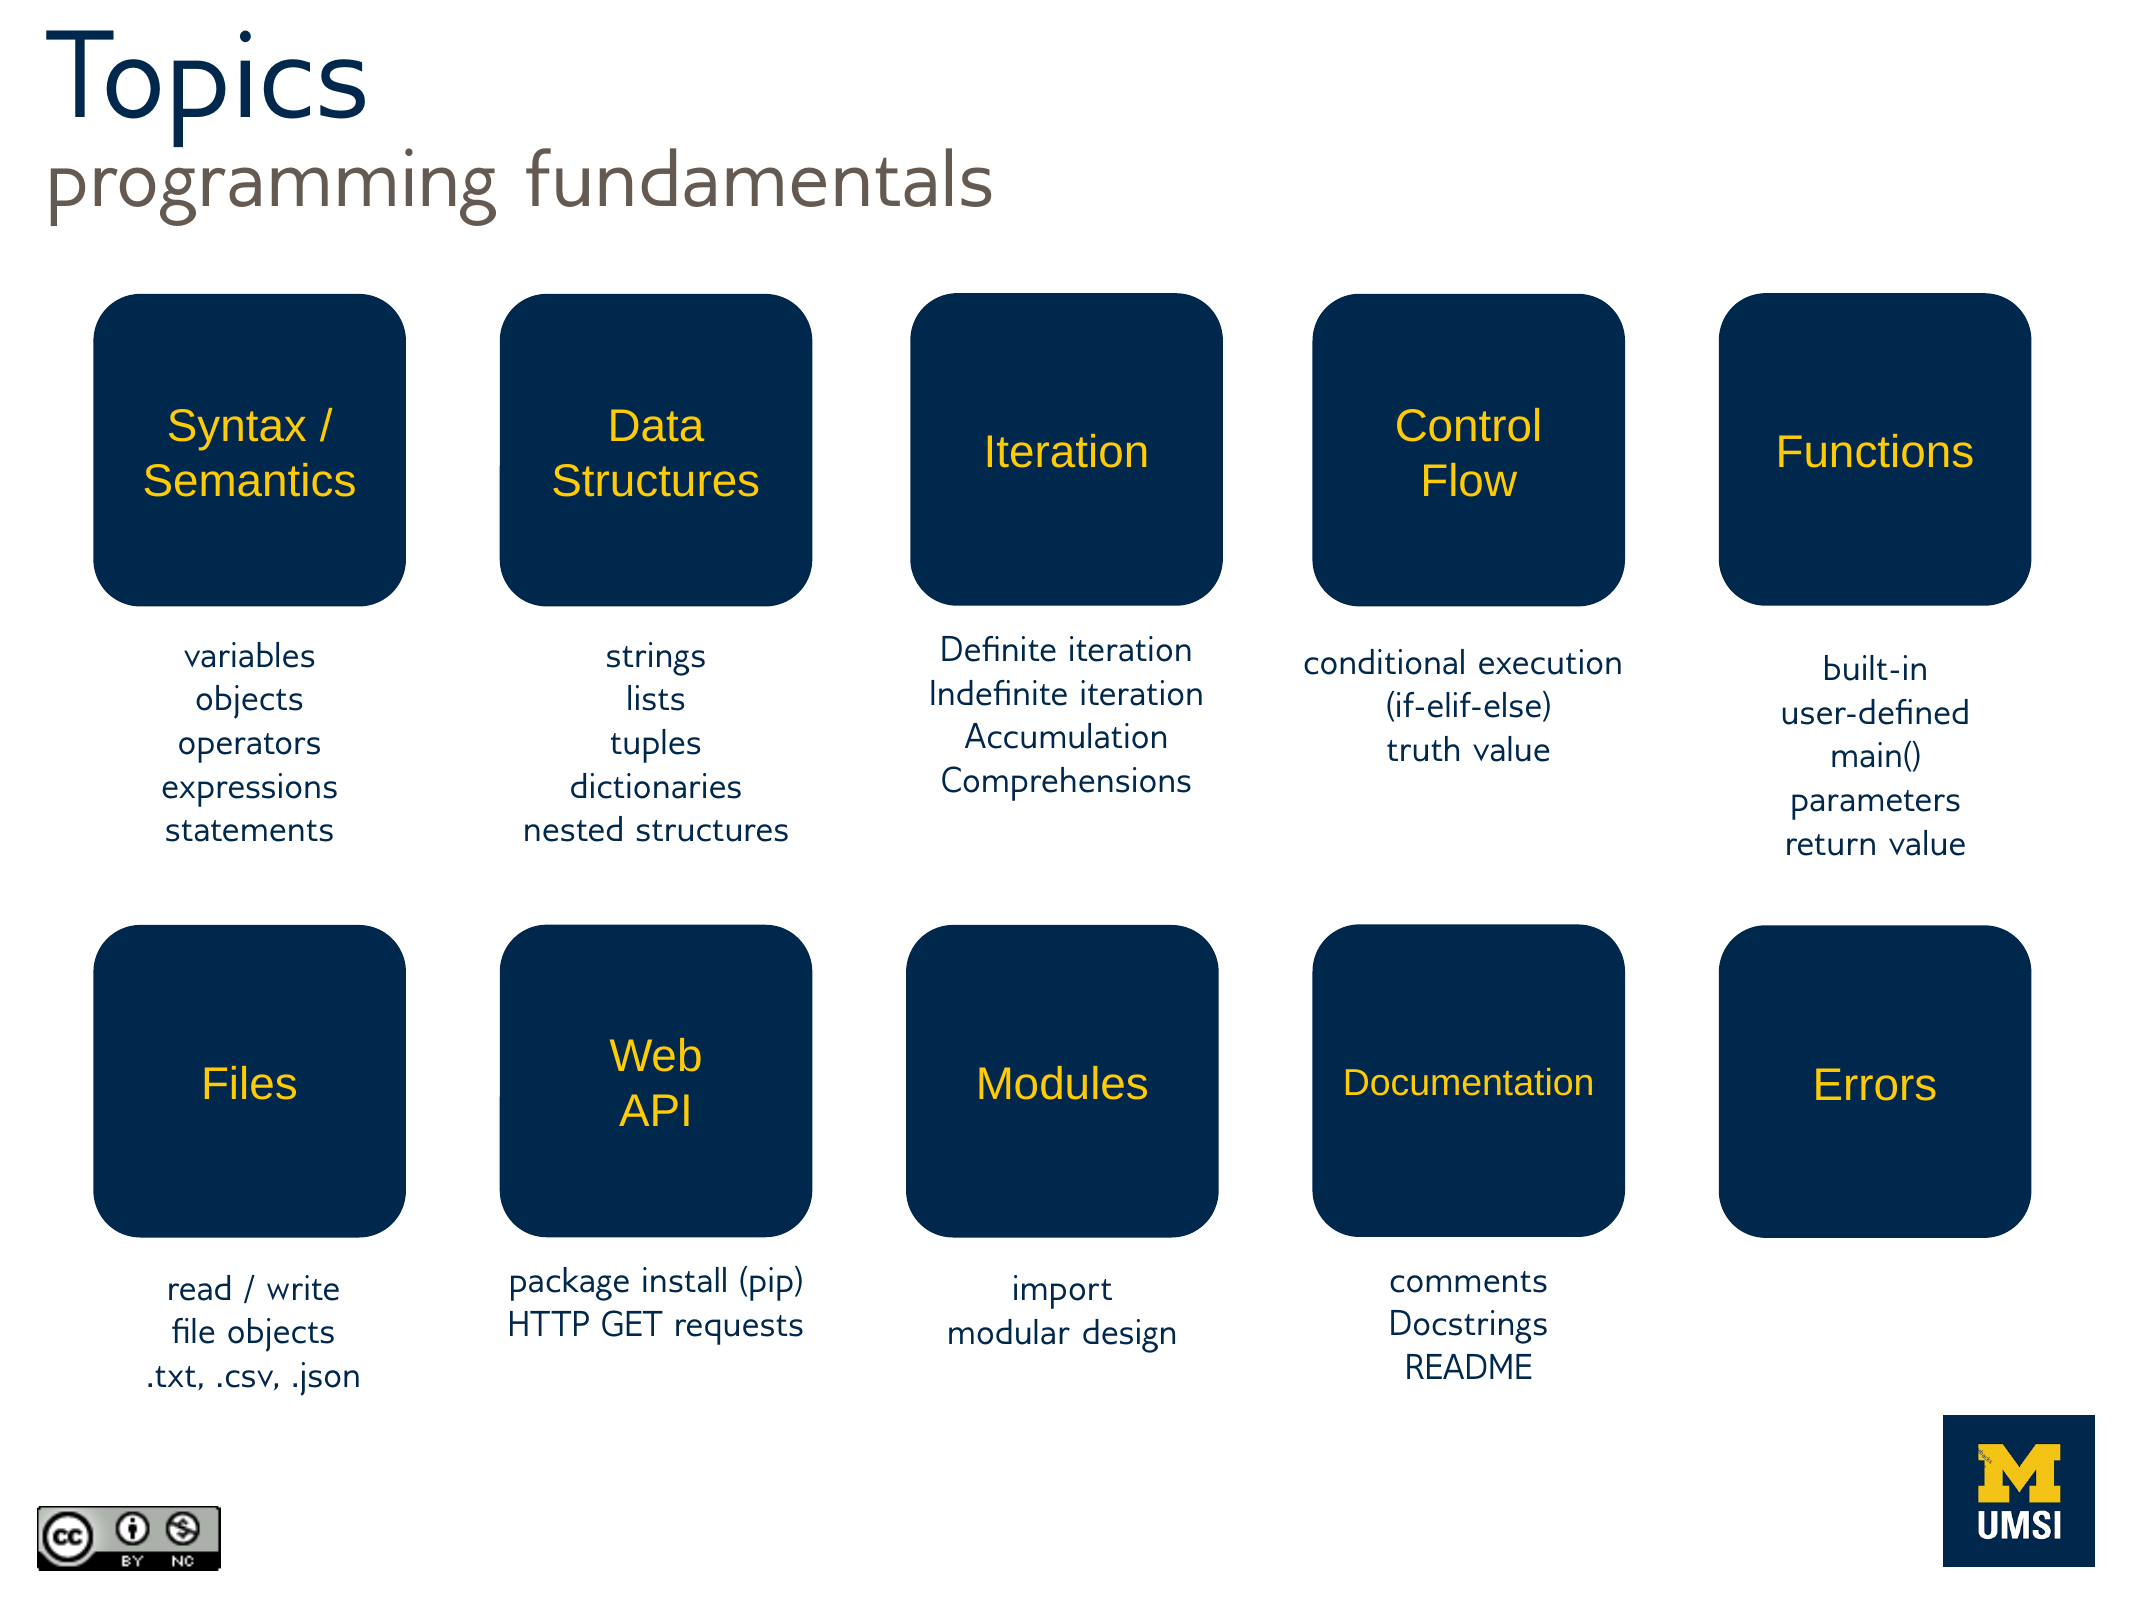

Topics
programming fundamentals
Iteration
Definite iteration
Indefinite iteration
Accumulation
Comprehensions
Functions
built-in
user-defined
main()
parameters
return value
Control
Flow
conditional execution
(if-elif-else)
truth value
Syntax /
Semantics
variables
objects
operators
expressions
statements
Data Structures
strings
lists
tuples
dictionaries
nested structures
Documentation
comments
Docstrings
README
Web
API
package install (pip)
HTTP GET requests
Files
read / write
file objects
.txt, .csv, .json
Modules
import
modular design
Errors
tracebacks
debugging